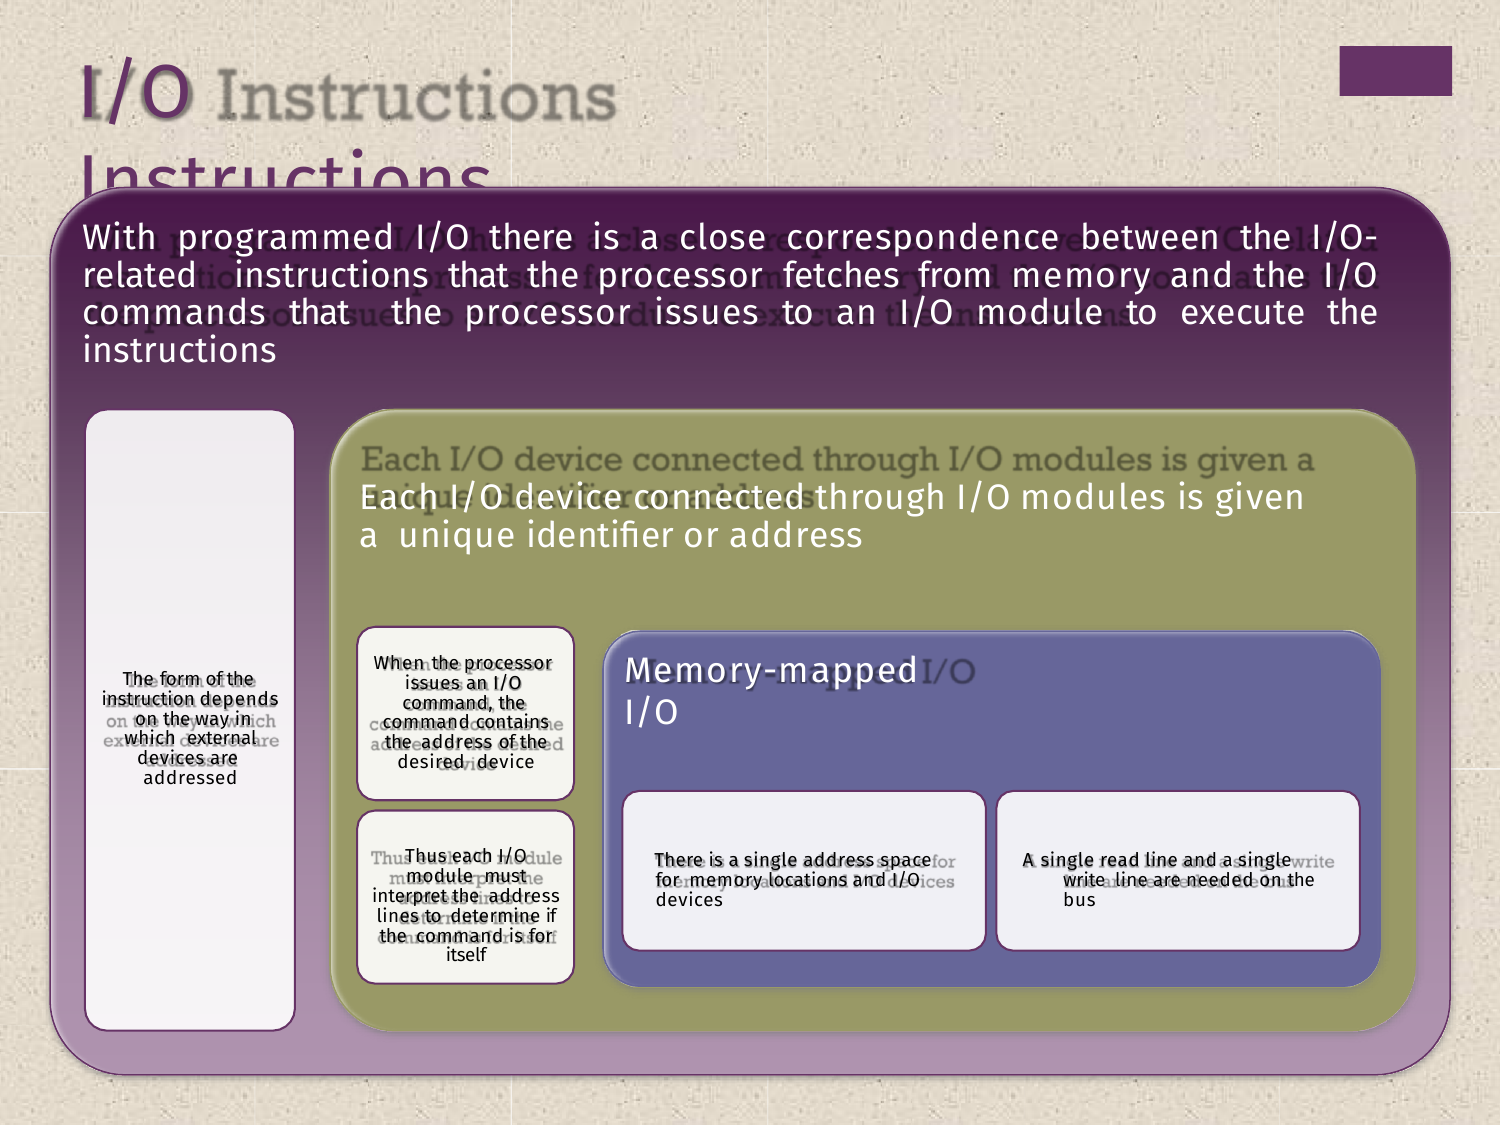

# I/O Instructions

With programmed I/O there is a close correspondence between the I/O-related  instructions that the processor fetches from memory and the I/O commands that  the processor issues to an I/O module to execute the instructions

Each I/O device connected through I/O modules is given a  unique identifier or address

Memory-mapped I/O
When the processor  issues an I/O  command, the  command contains the  address of the desired  device
The form of the  instruction depends  on the way in which  external devices are  addressed

Thus each I/O module  must interpret the  address lines to  determine if the  command is for itself
There is a single address space for  memory locations and I/O devices
A single read line and a single write  line are needed on the bus